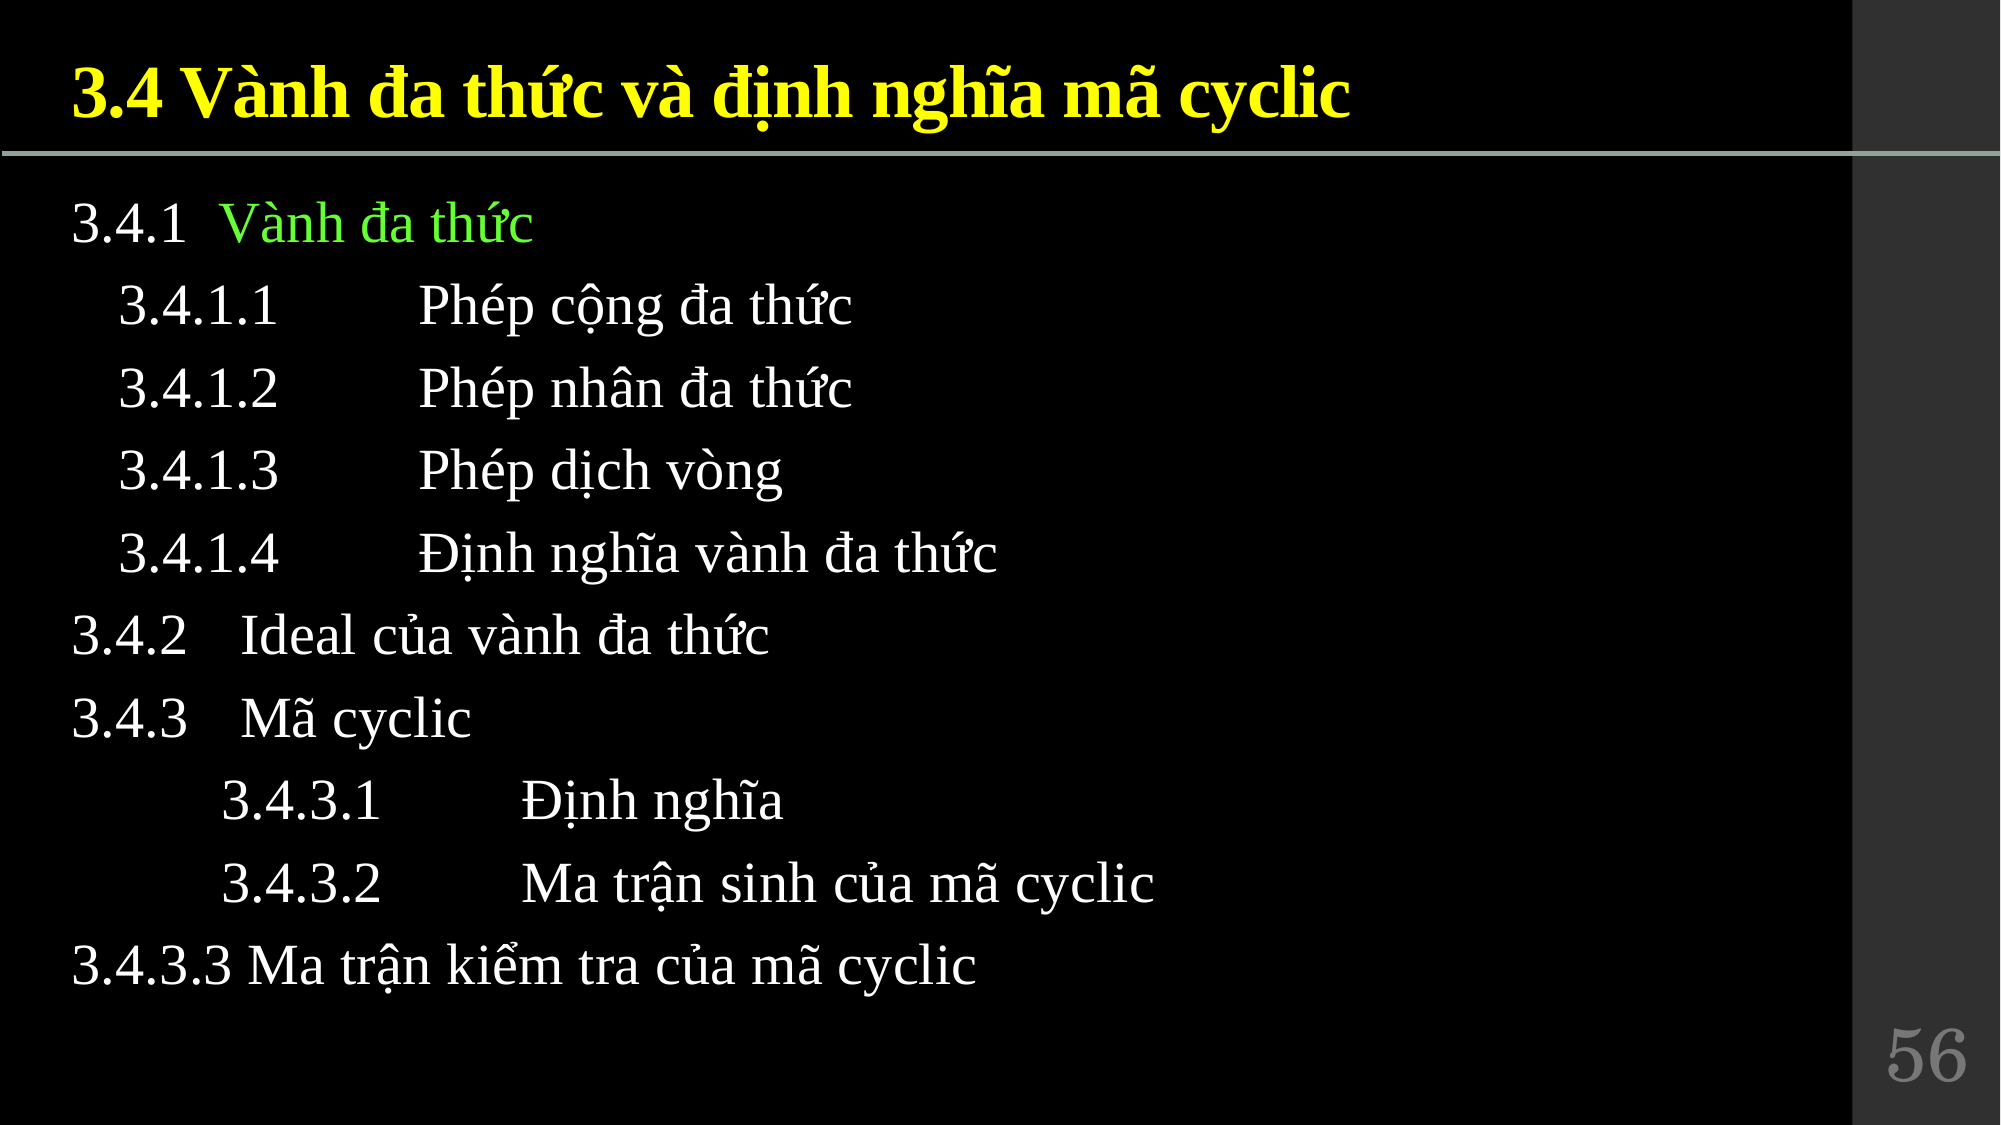

3.4 Vành đa thức và định nghĩa mã cyclic
3.4.1  Vành đa thức
	3.4.1.1	Phép cộng đa thức
	3.4.1.2	Phép nhân đa thức
	3.4.1.3	Phép dịch vòng
	3.4.1.4	Định nghĩa vành đa thức
3.4.2	Ideal của vành đa thức
3.4.3	Mã cyclic
	3.4.3.1	Định nghĩa
	3.4.3.2	Ma trận sinh của mã cyclic
3.4.3.3 Ma trận kiểm tra của mã cyclic
56